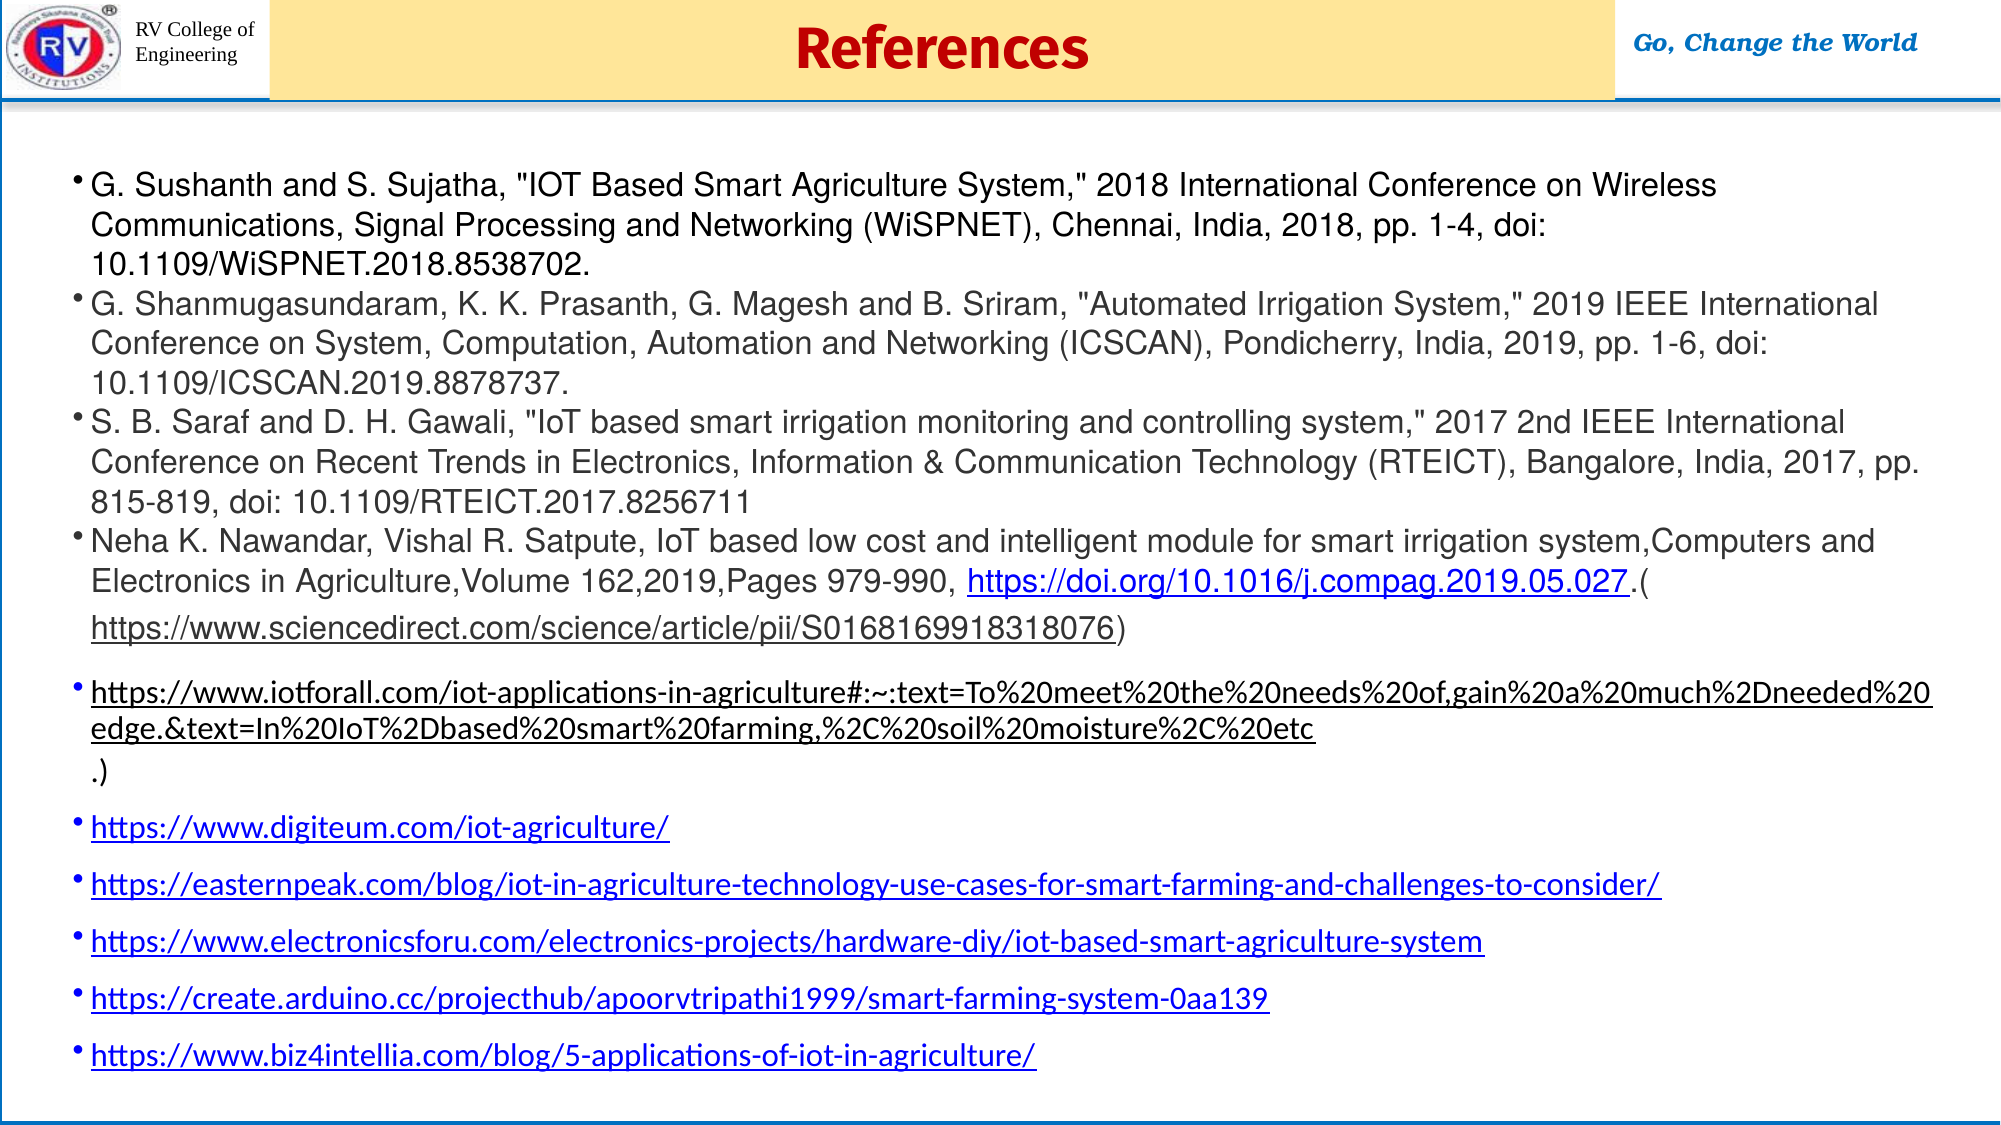

# References
G. Sushanth and S. Sujatha, "IOT Based Smart Agriculture System," 2018 International Conference on Wireless Communications, Signal Processing and Networking (WiSPNET), Chennai, India, 2018, pp. 1-4, doi: 10.1109/WiSPNET.2018.8538702.
G. Shanmugasundaram, K. K. Prasanth, G. Magesh and B. Sriram, "Automated Irrigation System," 2019 IEEE International Conference on System, Computation, Automation and Networking (ICSCAN), Pondicherry, India, 2019, pp. 1-6, doi: 10.1109/ICSCAN.2019.8878737.
S. B. Saraf and D. H. Gawali, "IoT based smart irrigation monitoring and controlling system," 2017 2nd IEEE International Conference on Recent Trends in Electronics, Information & Communication Technology (RTEICT), Bangalore, India, 2017, pp. 815-819, doi: 10.1109/RTEICT.2017.8256711
Neha K. Nawandar, Vishal R. Satpute, IoT based low cost and intelligent module for smart irrigation system,Computers and Electronics in Agriculture,Volume 162,2019,Pages 979-990, https://doi.org/10.1016/j.compag.2019.05.027.(https://www.sciencedirect.com/science/article/pii/S0168169918318076)
https://www.iotforall.com/iot-applications-in-agriculture#:~:text=To%20meet%20the%20needs%20of,gain%20a%20much%2Dneeded%20edge.&text=In%20IoT%2Dbased%20smart%20farming,%2C%20soil%20moisture%2C%20etc.)
https://www.digiteum.com/iot-agriculture/
https://easternpeak.com/blog/iot-in-agriculture-technology-use-cases-for-smart-farming-and-challenges-to-consider/
https://www.electronicsforu.com/electronics-projects/hardware-diy/iot-based-smart-agriculture-system
https://create.arduino.cc/projecthub/apoorvtripathi1999/smart-farming-system-0aa139
https://www.biz4intellia.com/blog/5-applications-of-iot-in-agriculture/